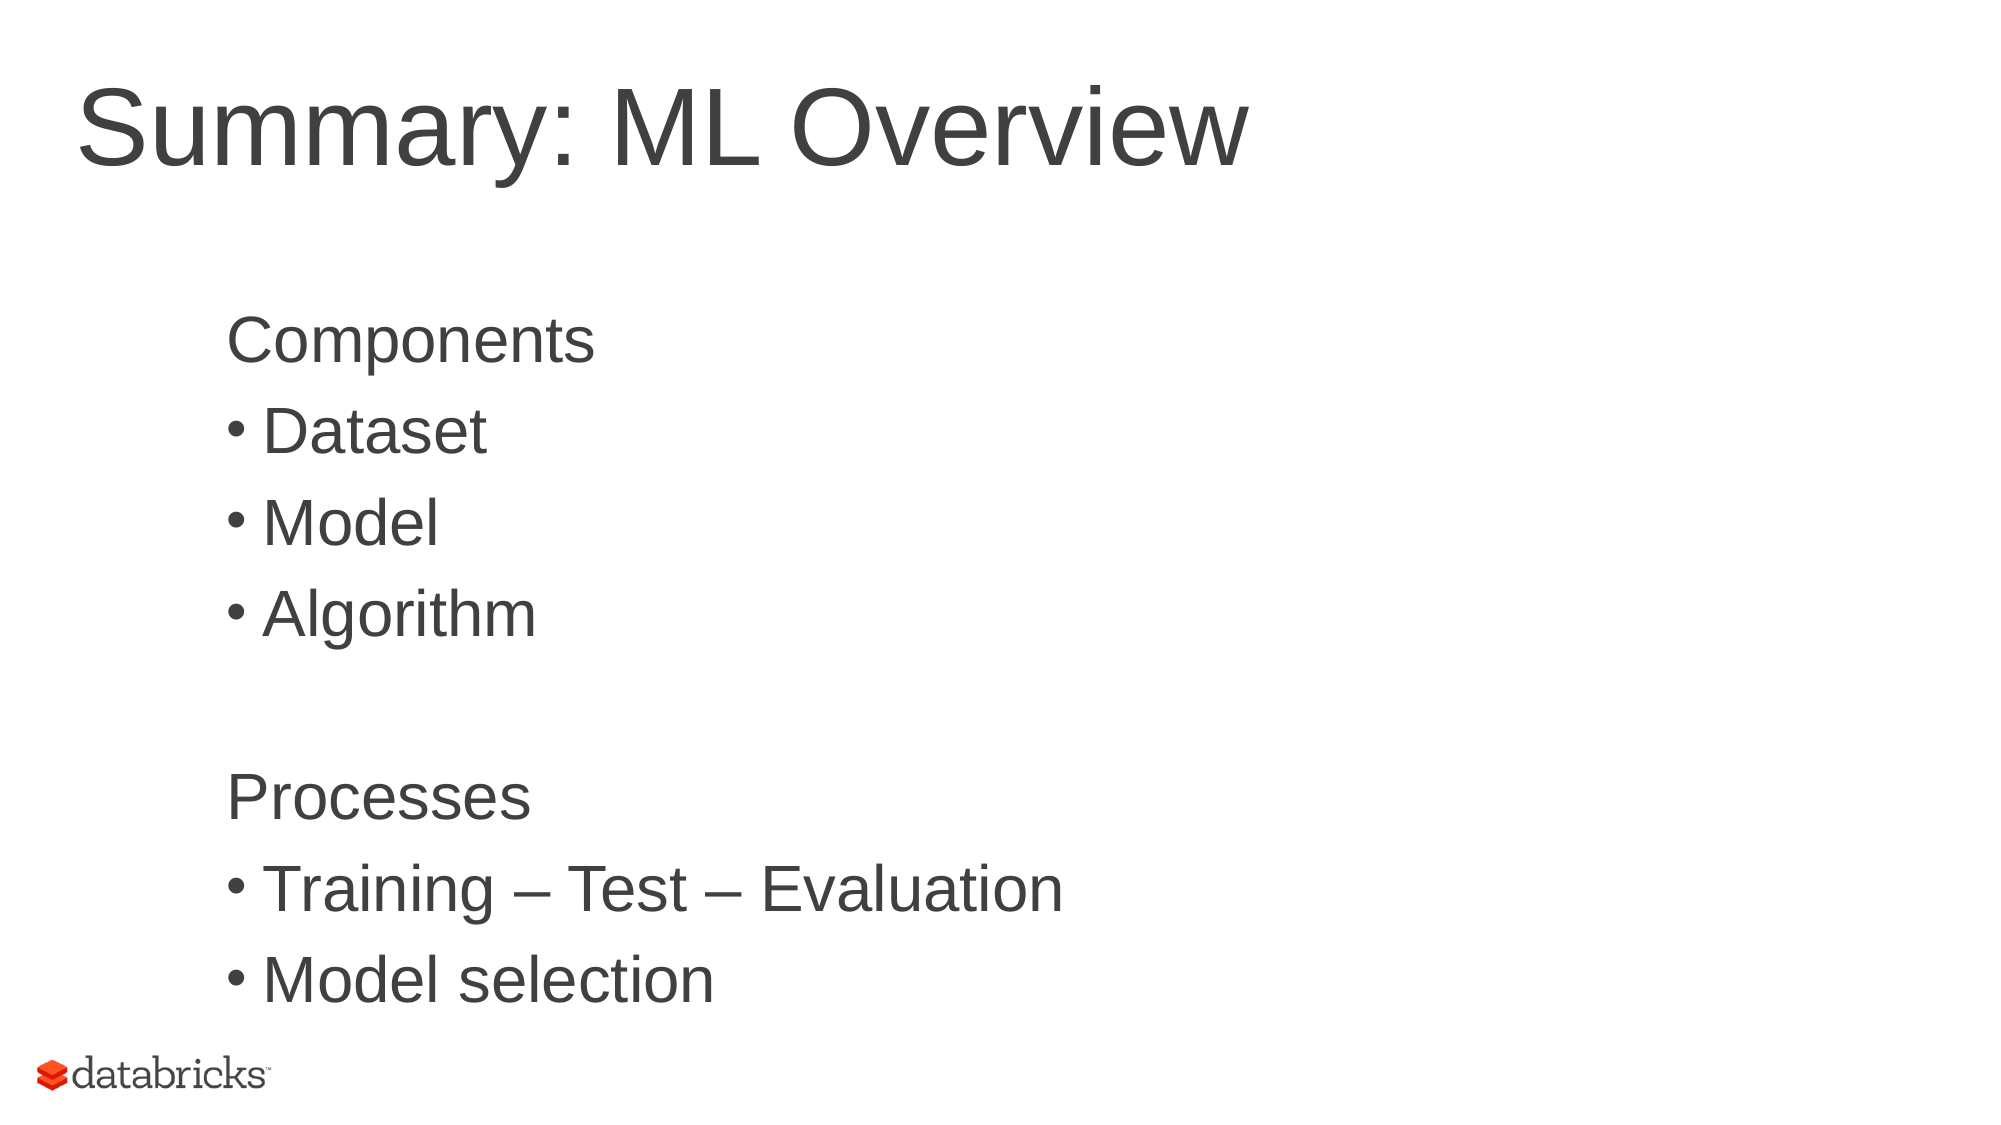

# Summary: ML Overview
Components
Dataset
Model
Algorithm

Processes
Training – Test – Evaluation
Model selection